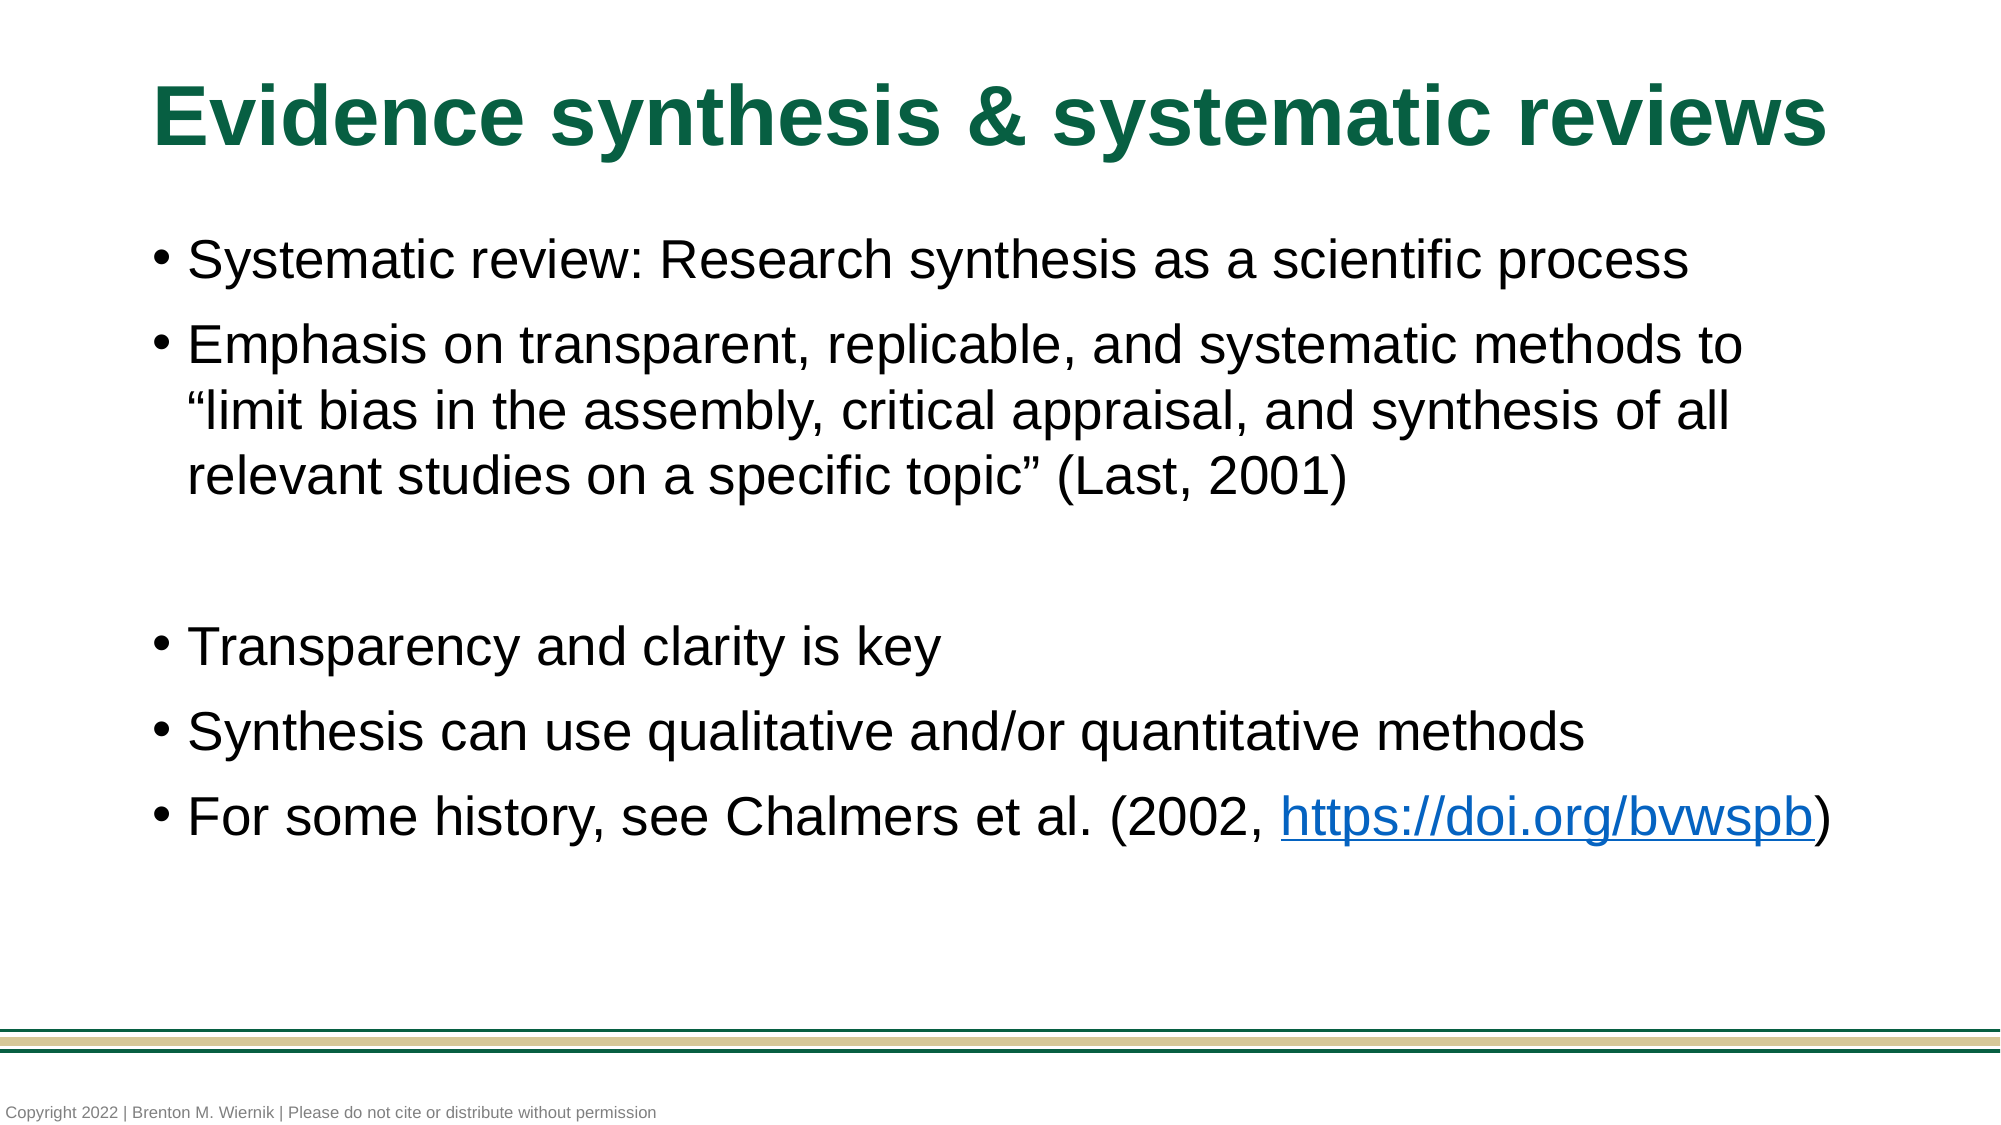

# Evidence synthesis & systematic reviews
Systematic review: Research synthesis as a scientific process
Emphasis on transparent, replicable, and systematic methods to
“limit bias in the assembly, critical appraisal, and synthesis of all relevant studies on a specific topic” (Last, 2001)

Transparency and clarity is key
Synthesis can use qualitative and/or quantitative methods
For some history, see Chalmers et al. (2002, https://doi.org/bvwspb)